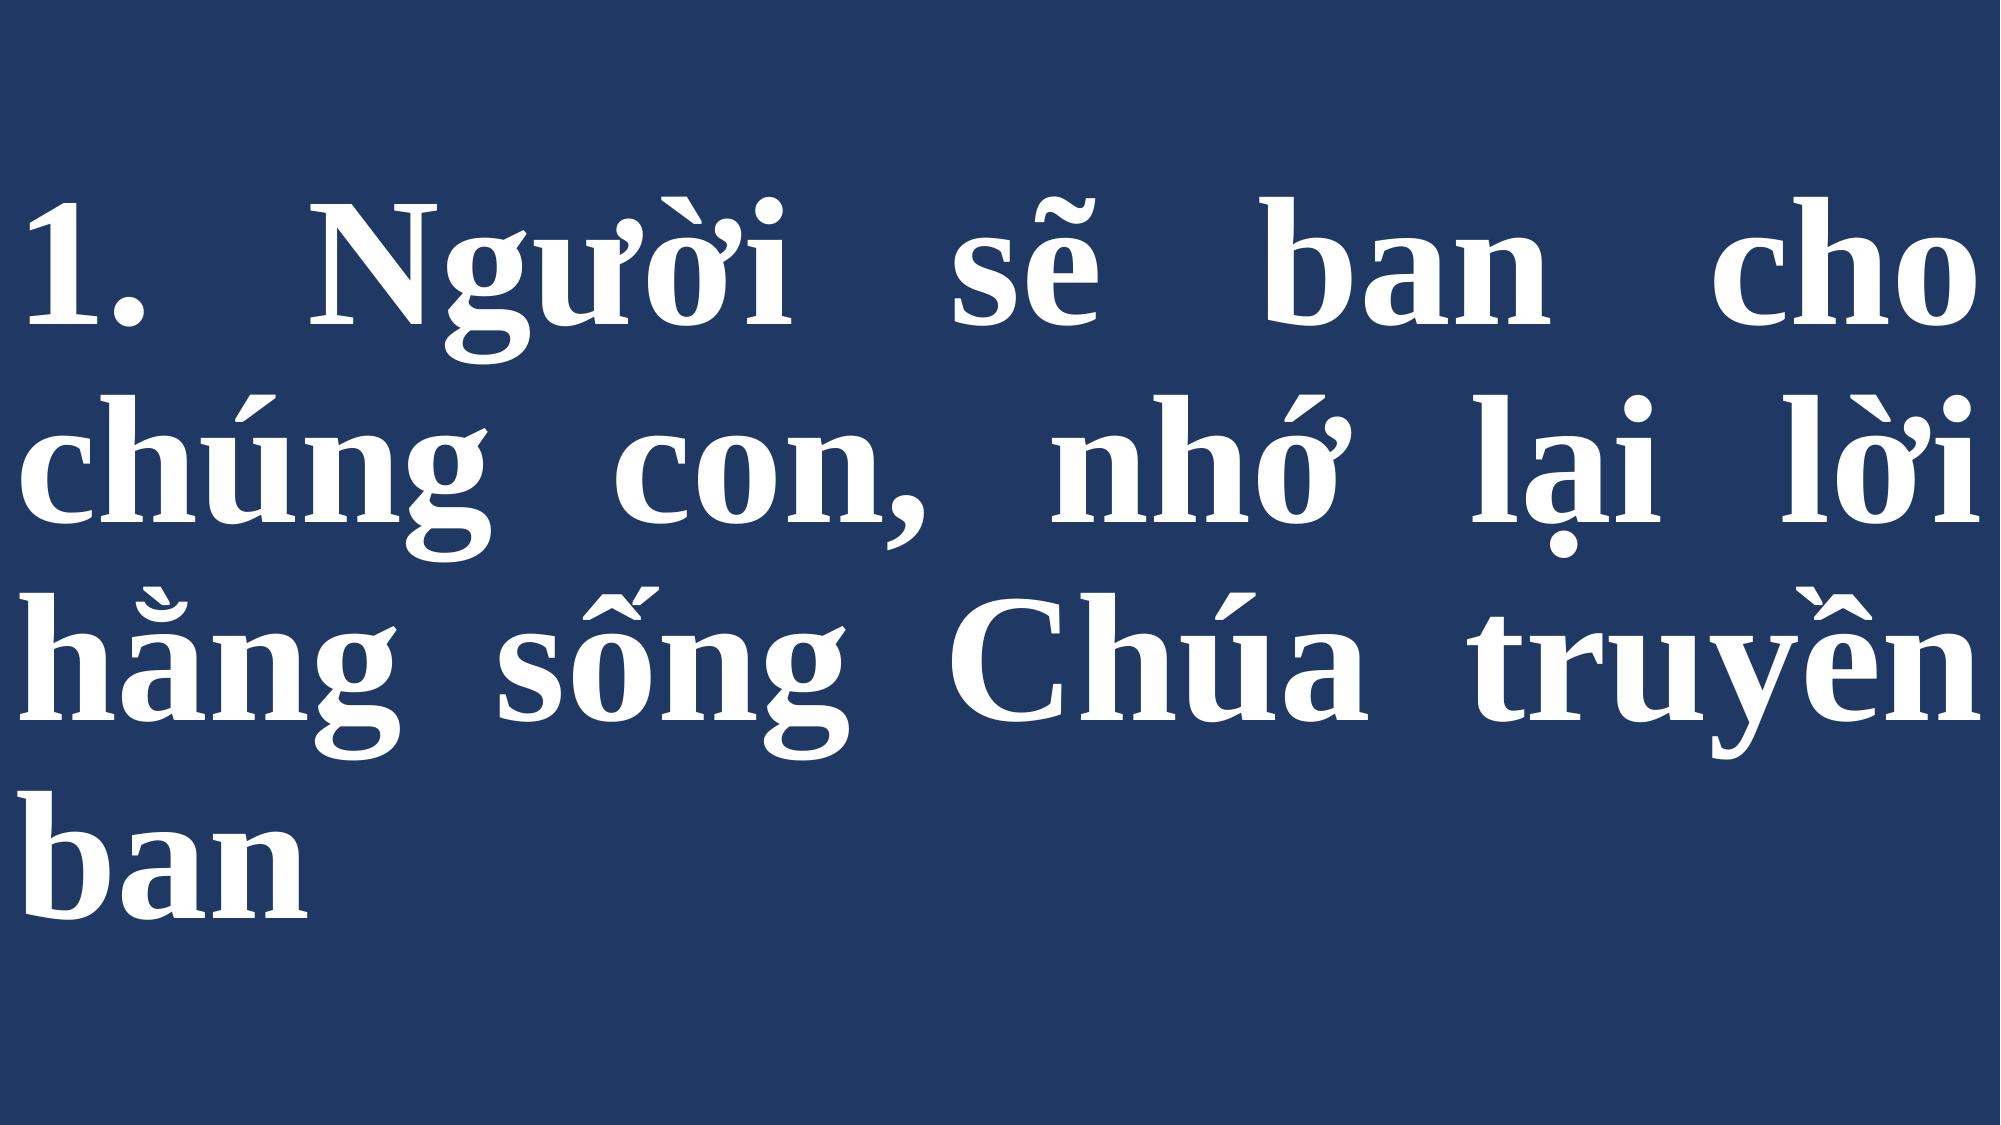

# 1. Người sẽ ban cho chúng con, nhớ lại lời hằng sống Chúa truyền ban